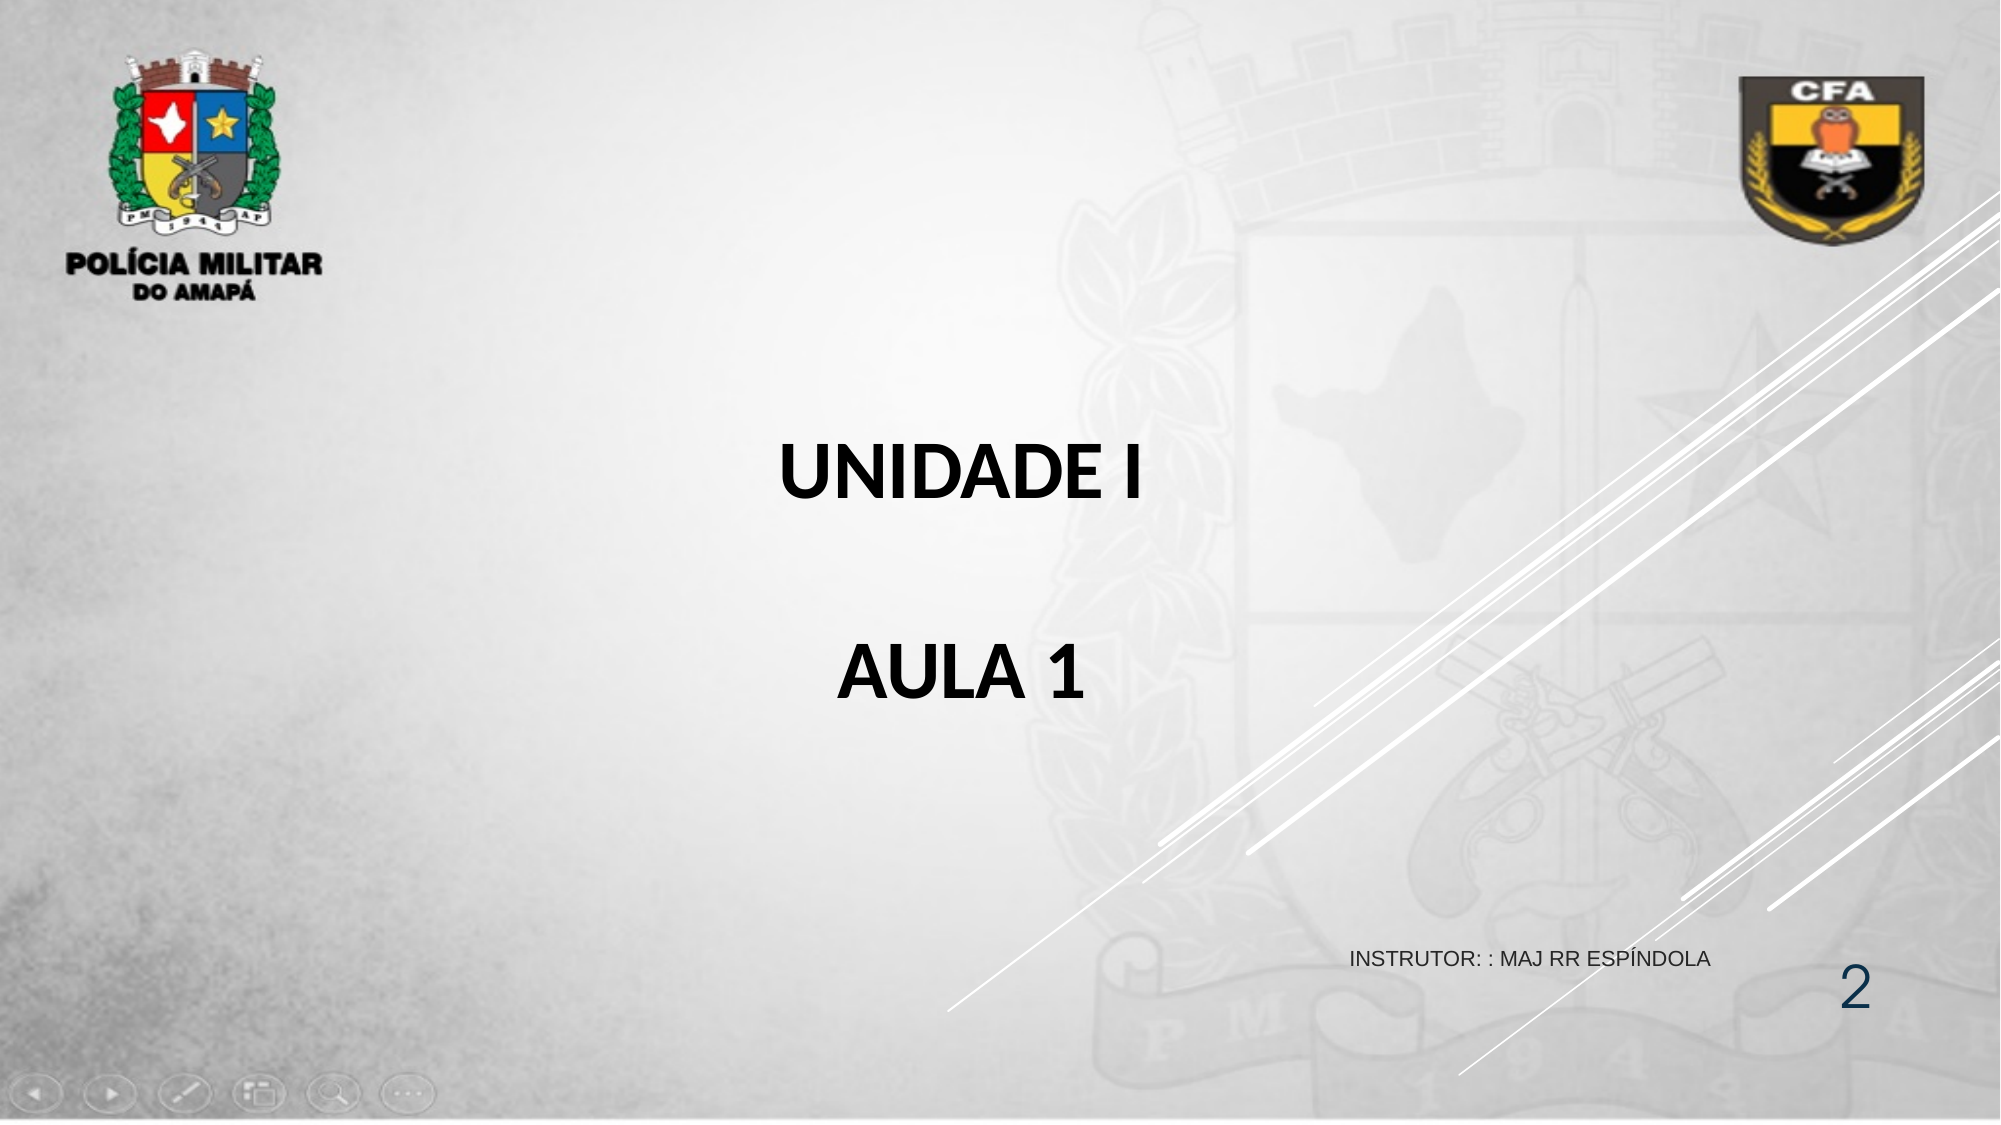

UNIDADE I

AULA 1
INSTRUTOR: : MAJ RR ESPÍNDOLA
2